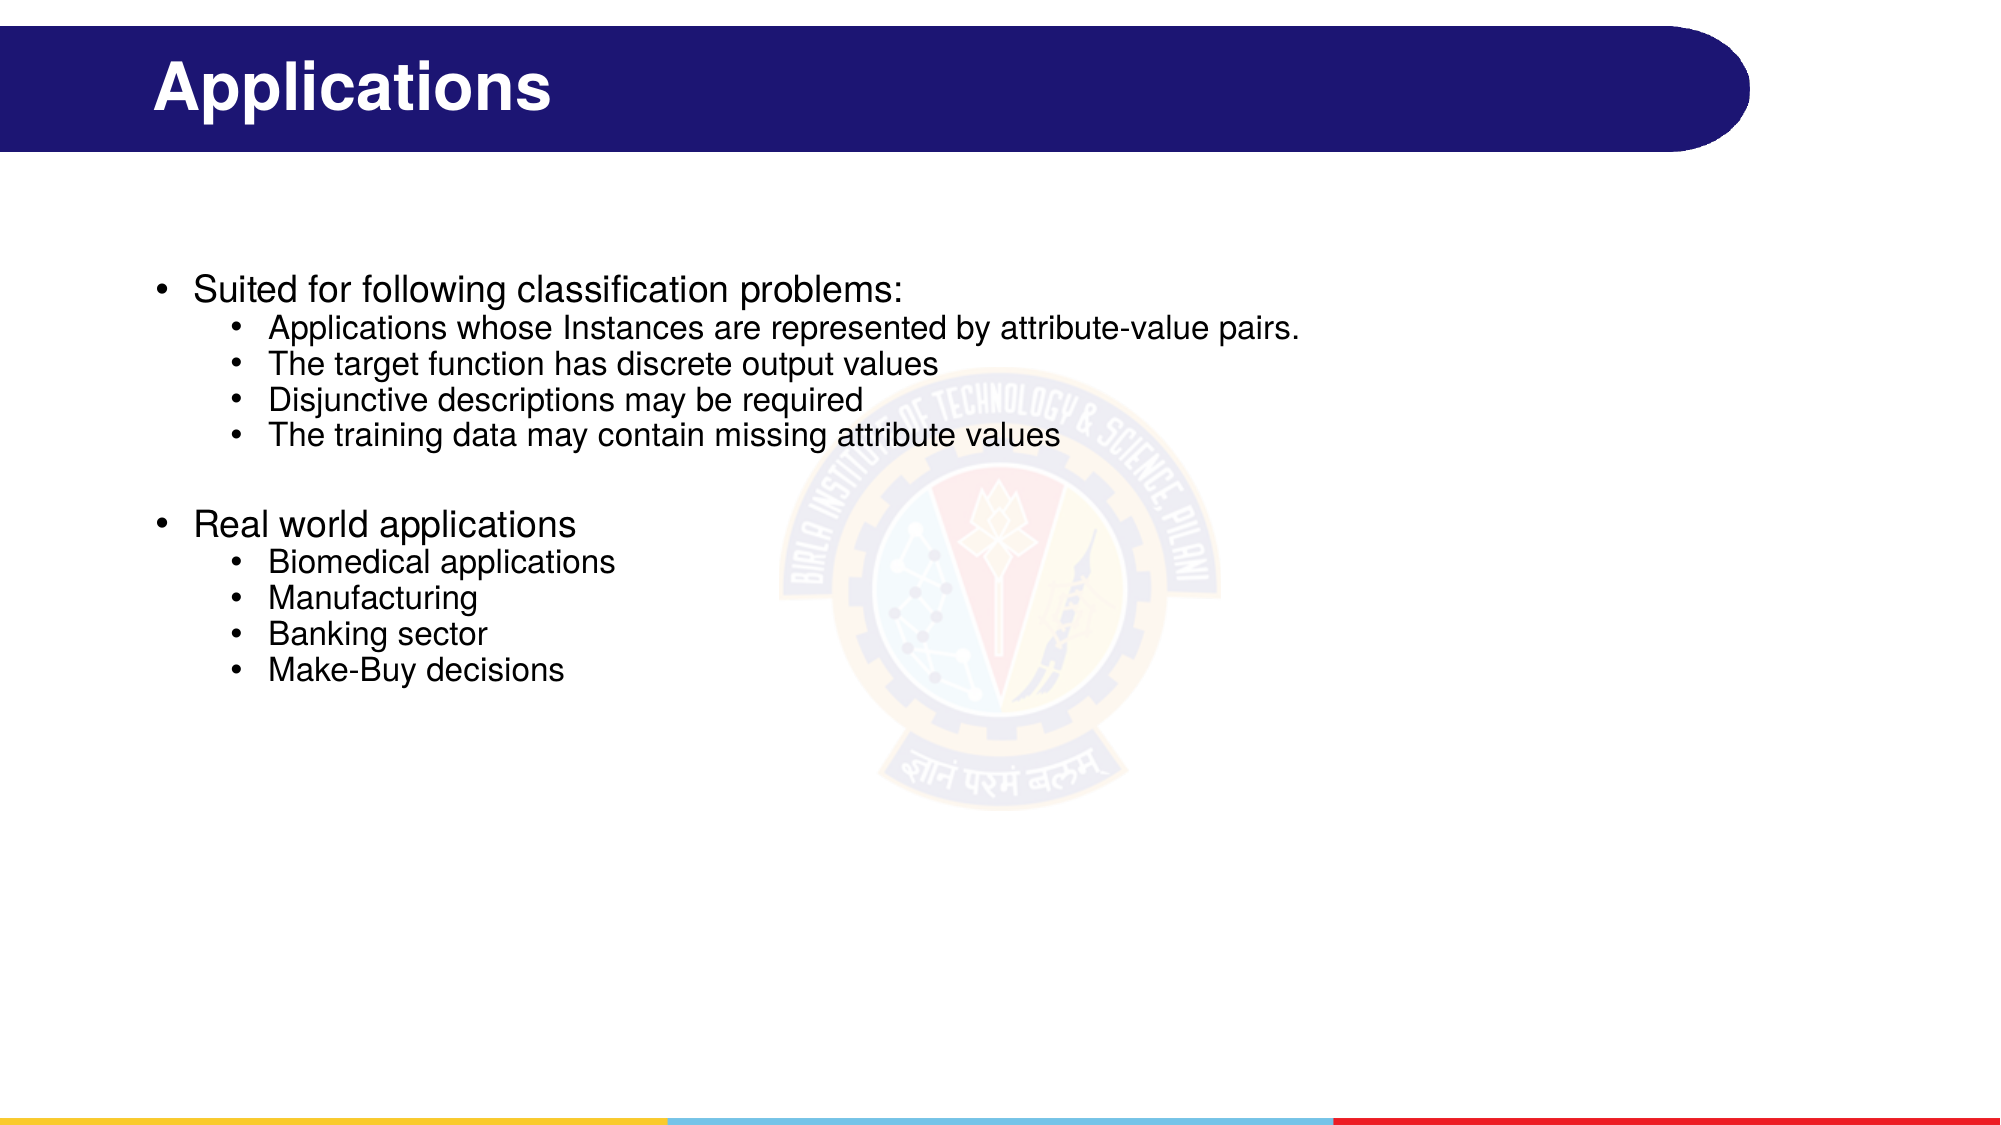

# Applications

Suited for following classification problems:
Applications whose Instances are represented by attribute-value pairs.
The target function has discrete output values
Disjunctive descriptions may be required
The training data may contain missing attribute values

Real world applications
Biomedical applications
Manufacturing
Banking sector
Make-Buy decisions